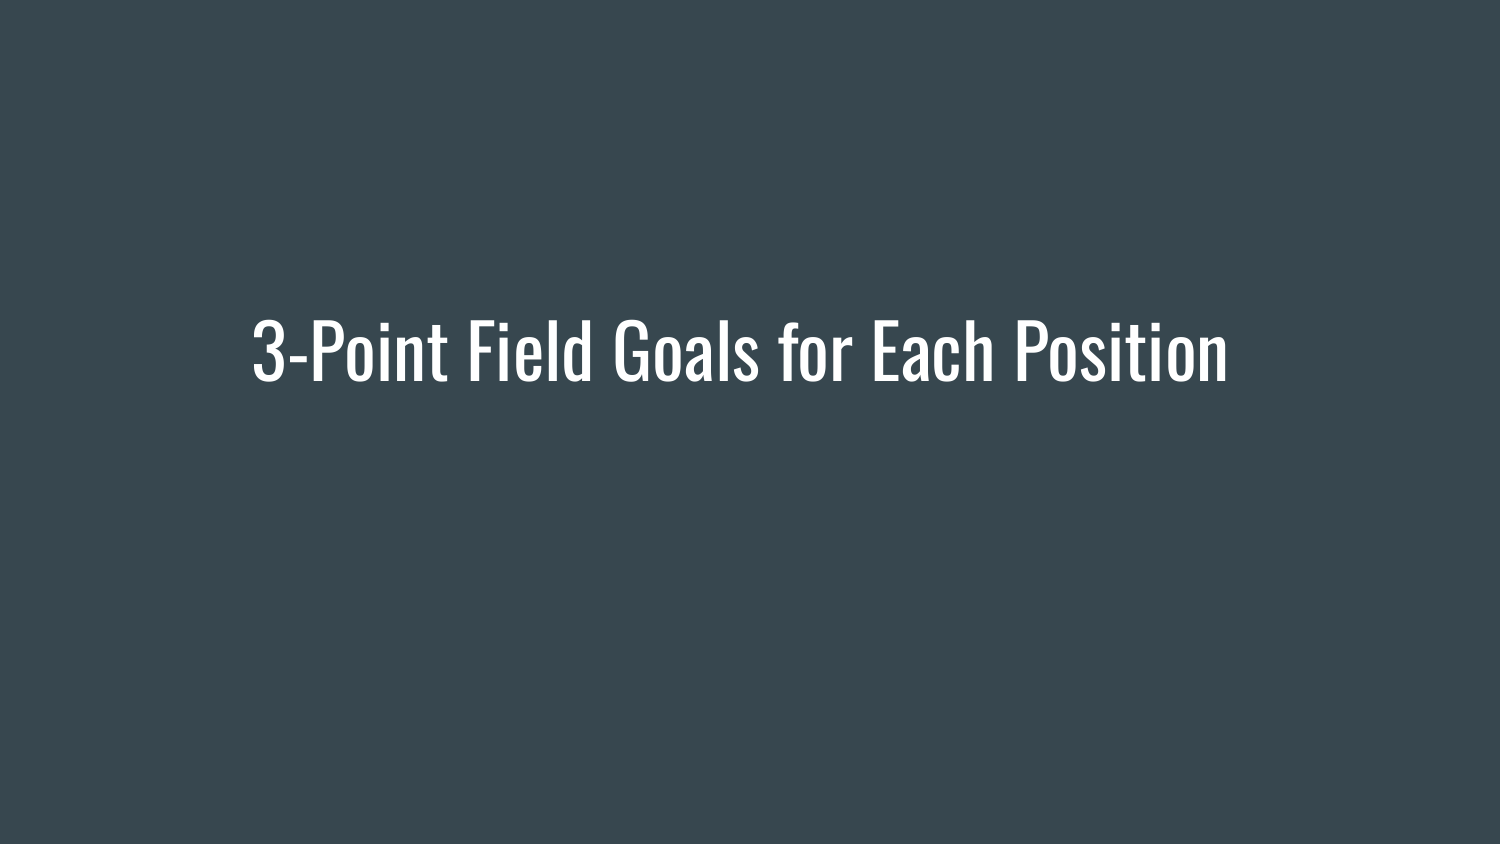

# 3-Point Field Goals for Each Position